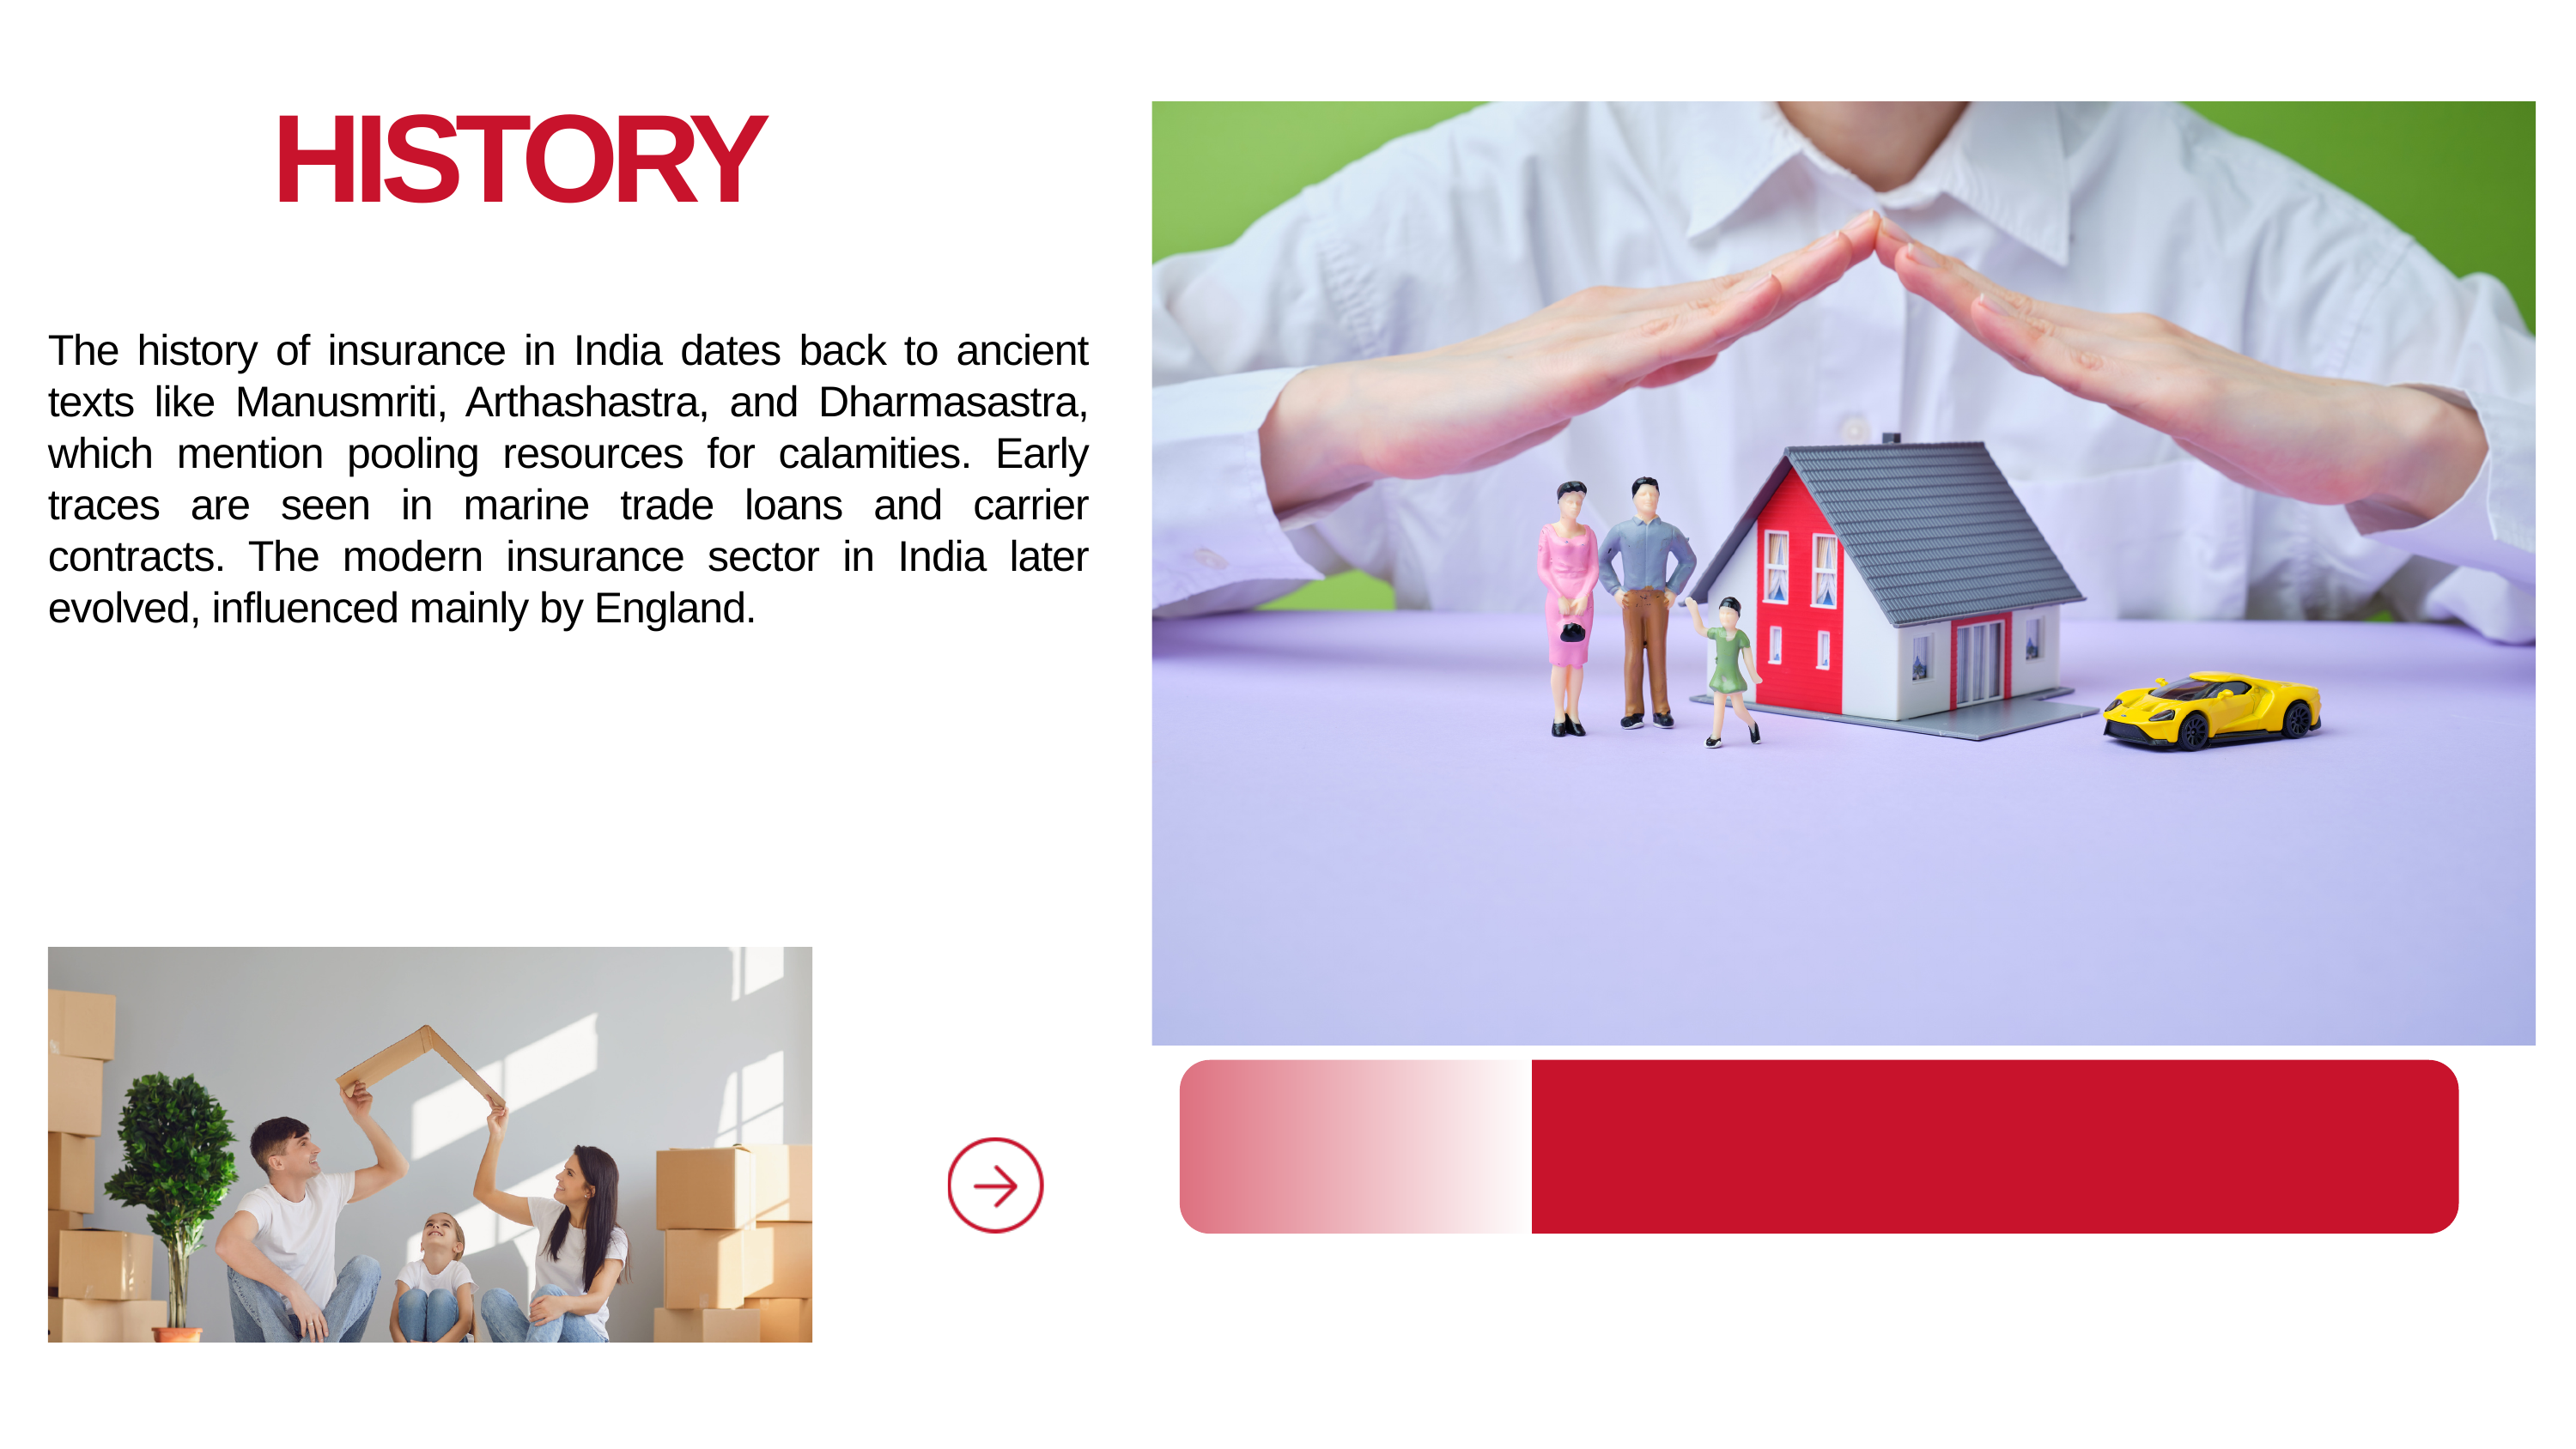

HISTORY

The history of insurance in India dates back to ancient texts like Manusmriti, Arthashastra, and Dharmasastra, which mention pooling resources for calamities. Early traces are seen in marine trade loans and carrier contracts. The modern insurance sector in India later evolved, influenced mainly by England.